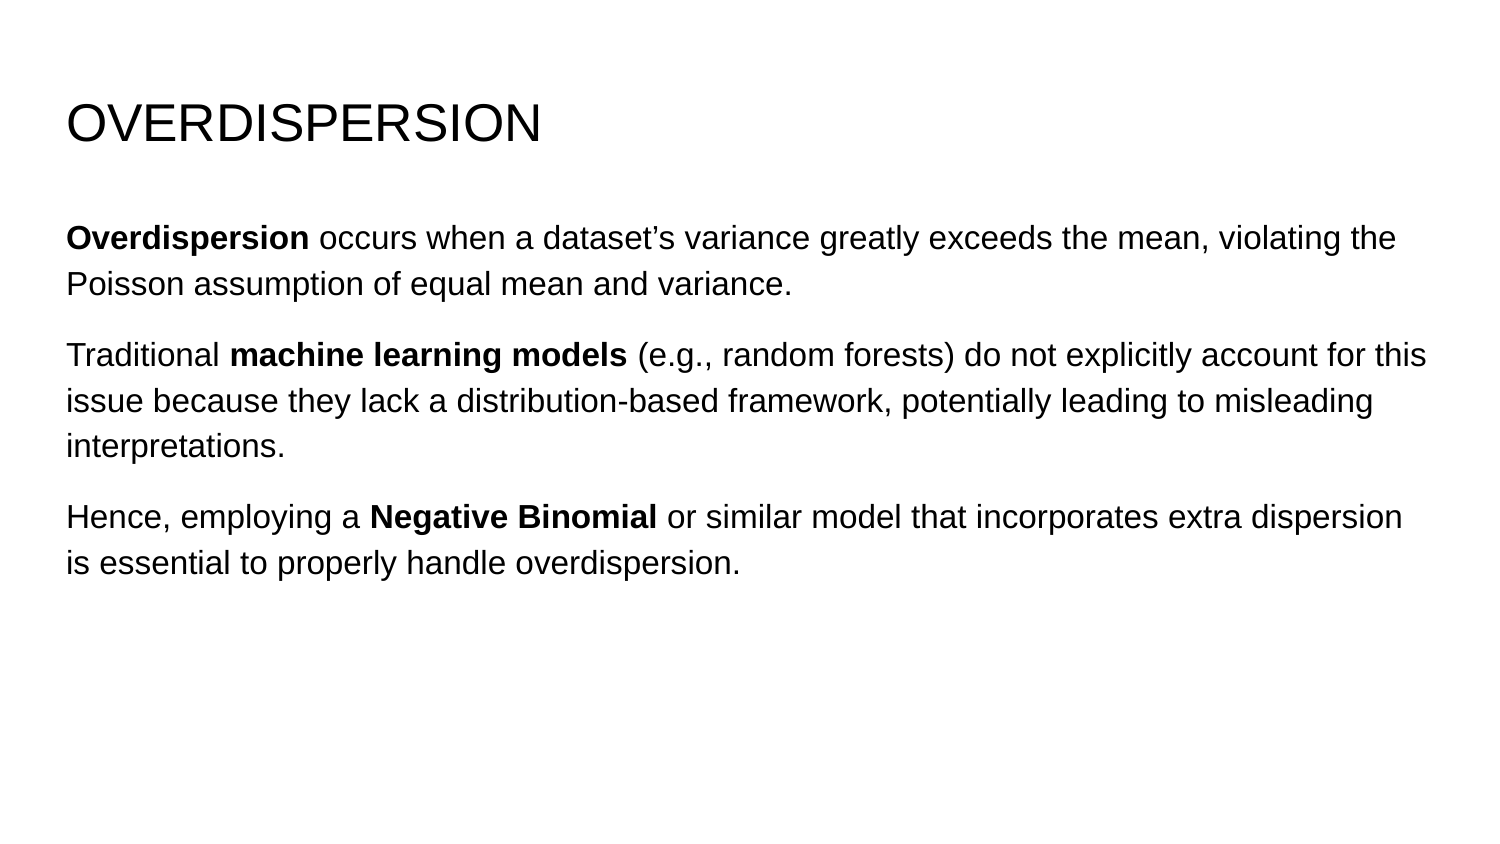

# OVERDISPERSION
Overdispersion occurs when a dataset’s variance greatly exceeds the mean, violating the Poisson assumption of equal mean and variance.
Traditional machine learning models (e.g., random forests) do not explicitly account for this issue because they lack a distribution-based framework, potentially leading to misleading interpretations.
Hence, employing a Negative Binomial or similar model that incorporates extra dispersion is essential to properly handle overdispersion.